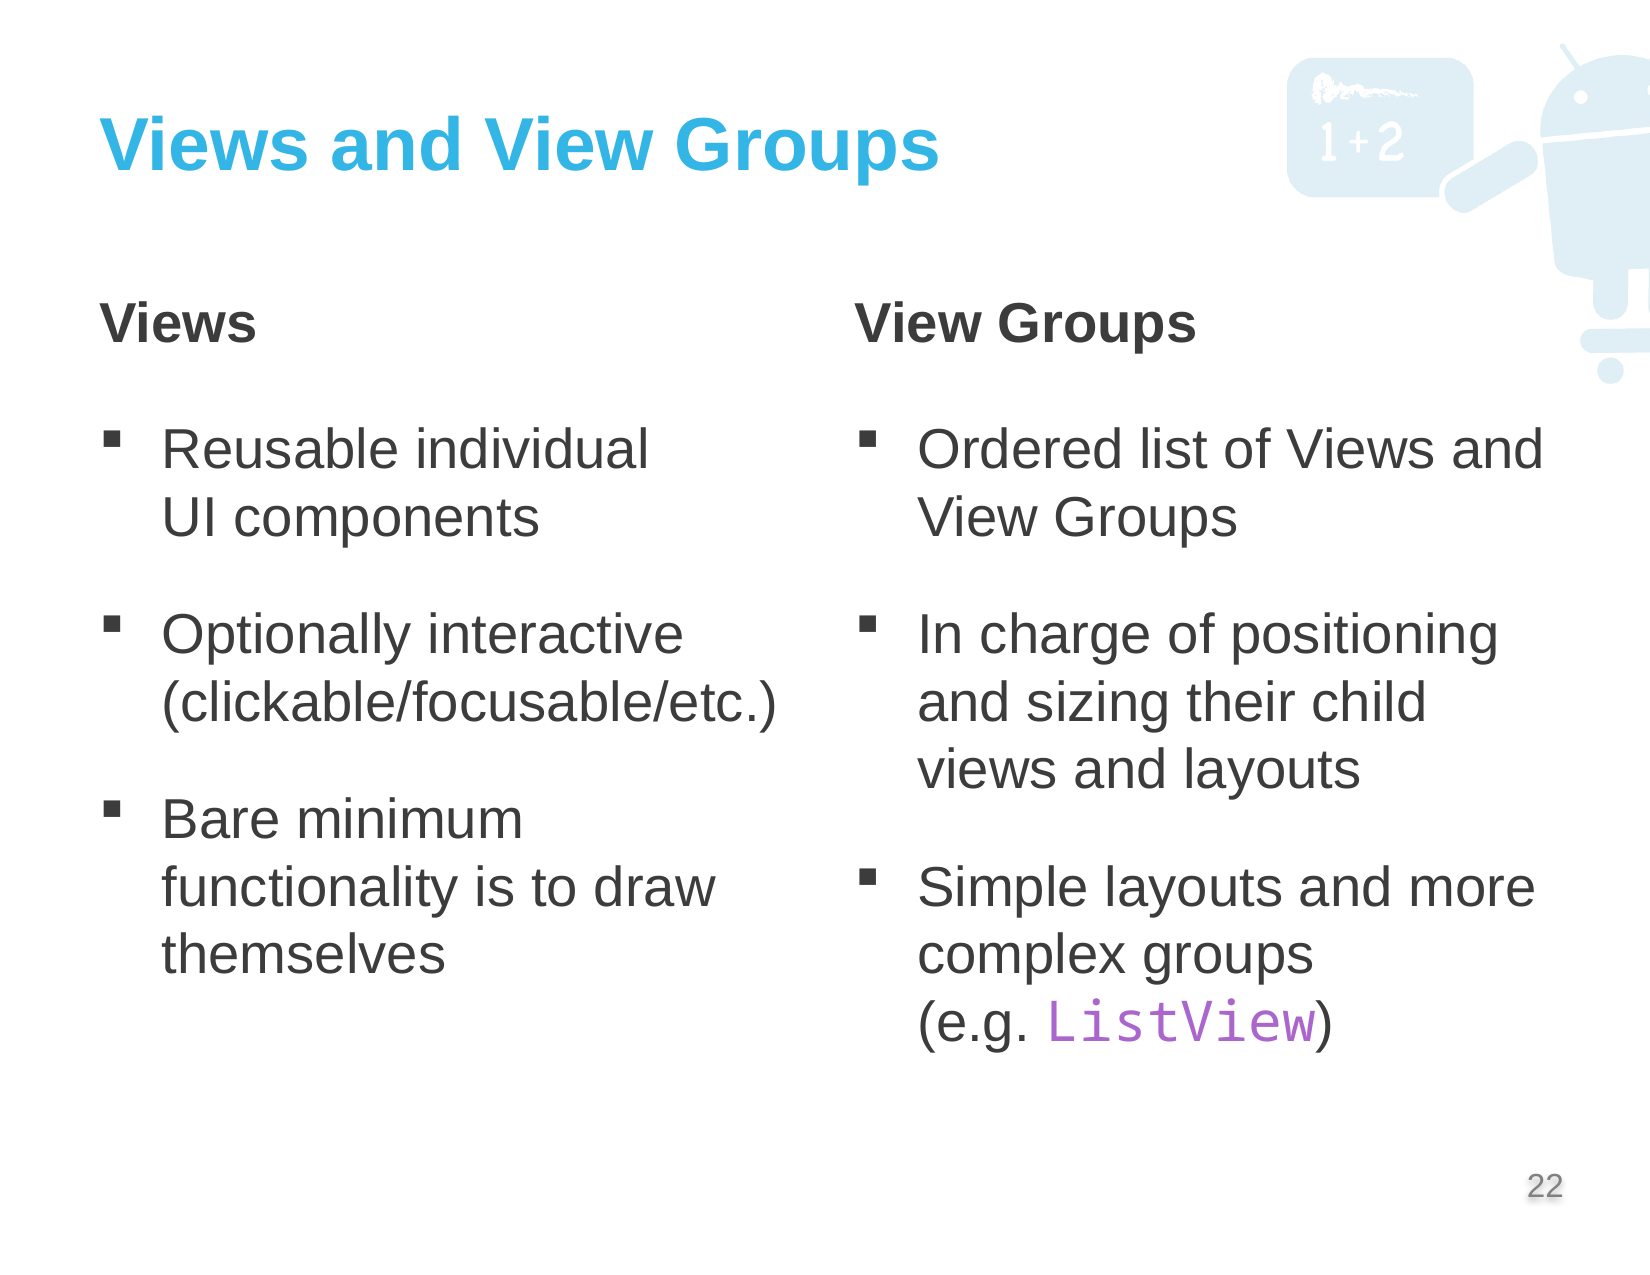

# Views and View Groups
Views
View Groups
Reusable individual
UI components
Optionally interactive
(clickable/focusable/etc.)
Bare minimum functionality is to draw themselves
Ordered list of Views and View Groups
In charge of positioning and sizing their child views and layouts
Simple layouts and more complex groups
(e.g. ListView)